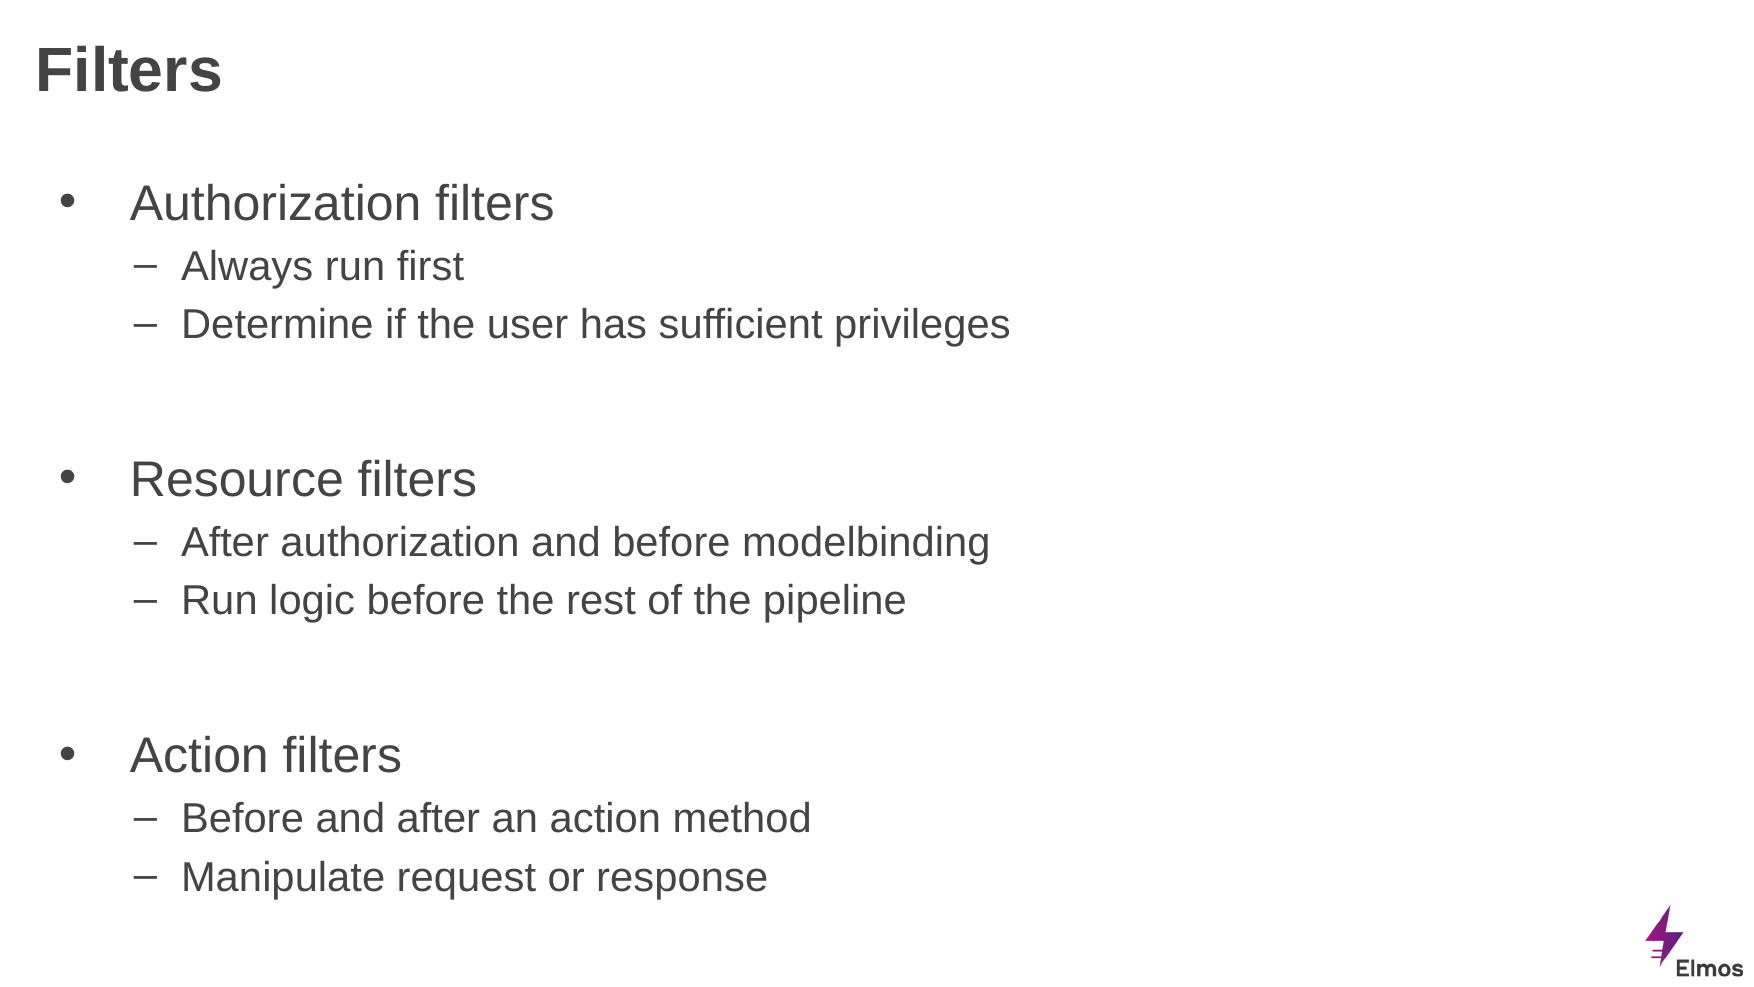

# Filters
Authorization filters
Always run first
Determine if the user has sufficient privileges

Resource filters
After authorization and before modelbinding
Run logic before the rest of the pipeline

Action filters
Before and after an action method
Manipulate request or response